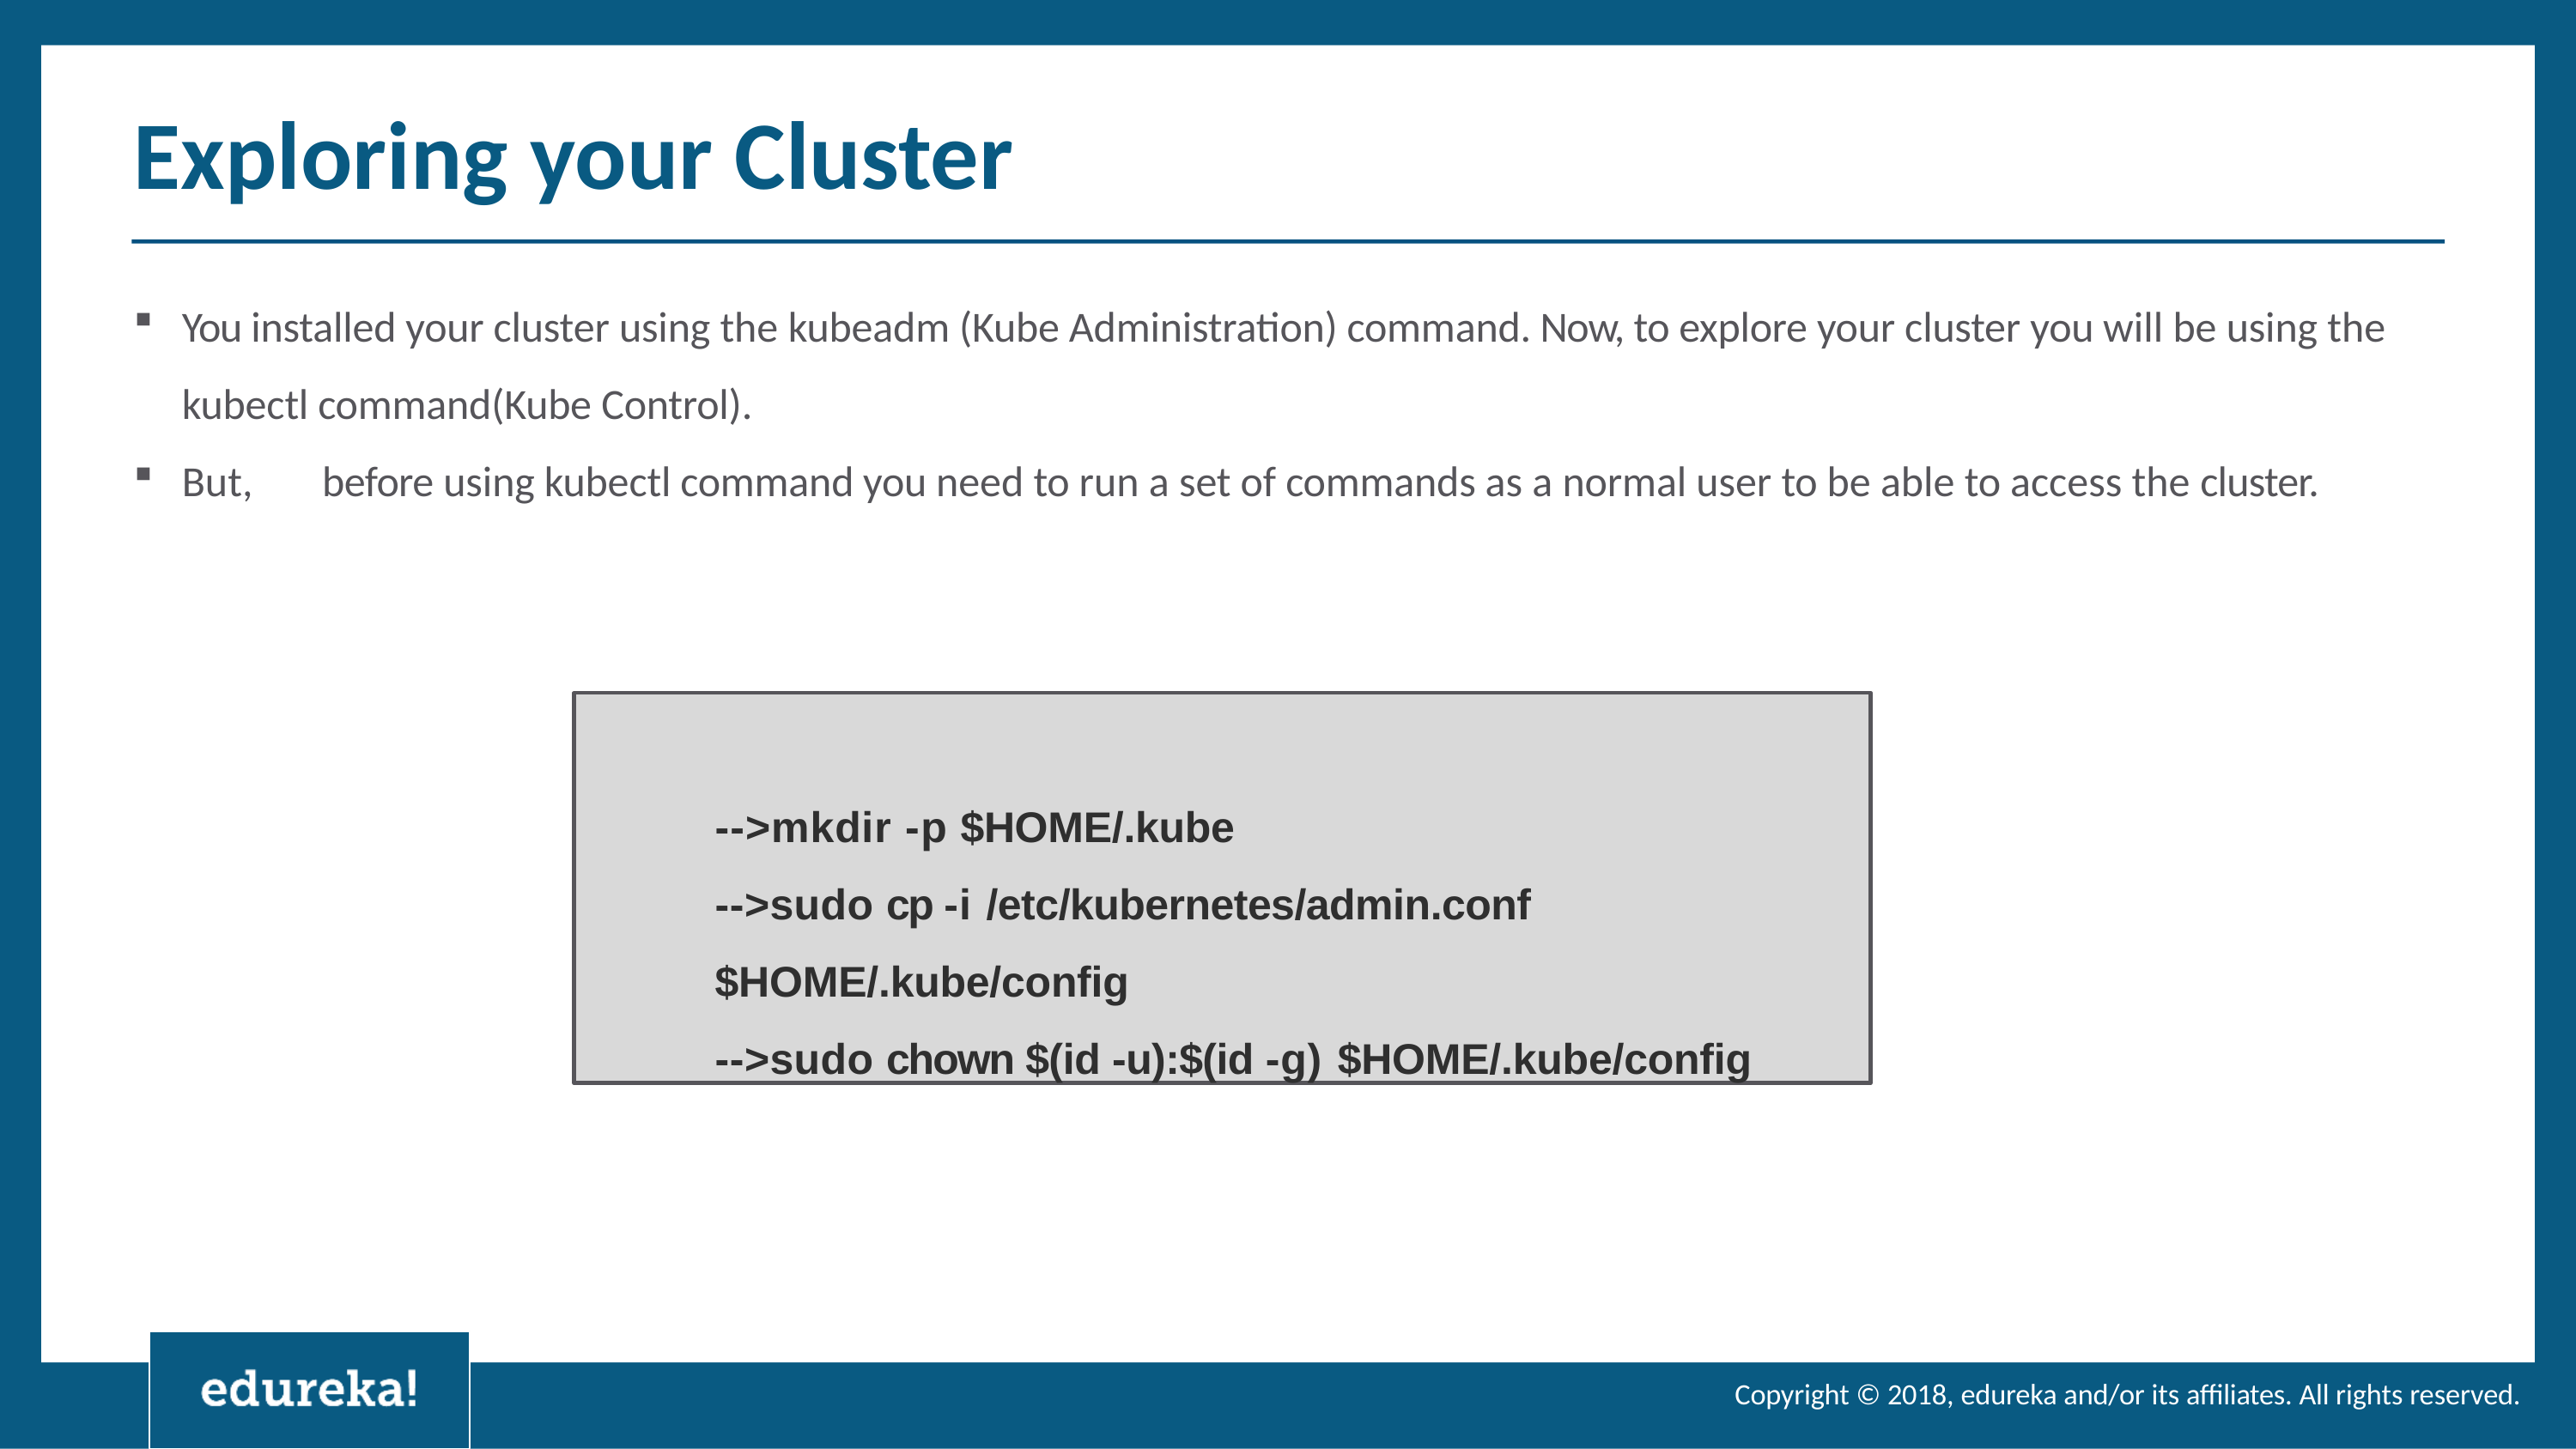

# Exploring your Cluster
You installed your cluster using the kubeadm (Kube Administration) command. Now, to explore your cluster you will be using the  kubectl command(Kube Control).
But,	before using kubectl command you need to run a set of commands as a normal user to be able to access the cluster.

-->mkdir -p $HOME/.kube
-->sudo cp -i /etc/kubernetes/admin.conf
$HOME/.kube/config
-->sudo chown $(id -u):$(id -g) $HOME/.kube/config
Copyright © 2018, edureka and/or its affiliates. All rights reserved.